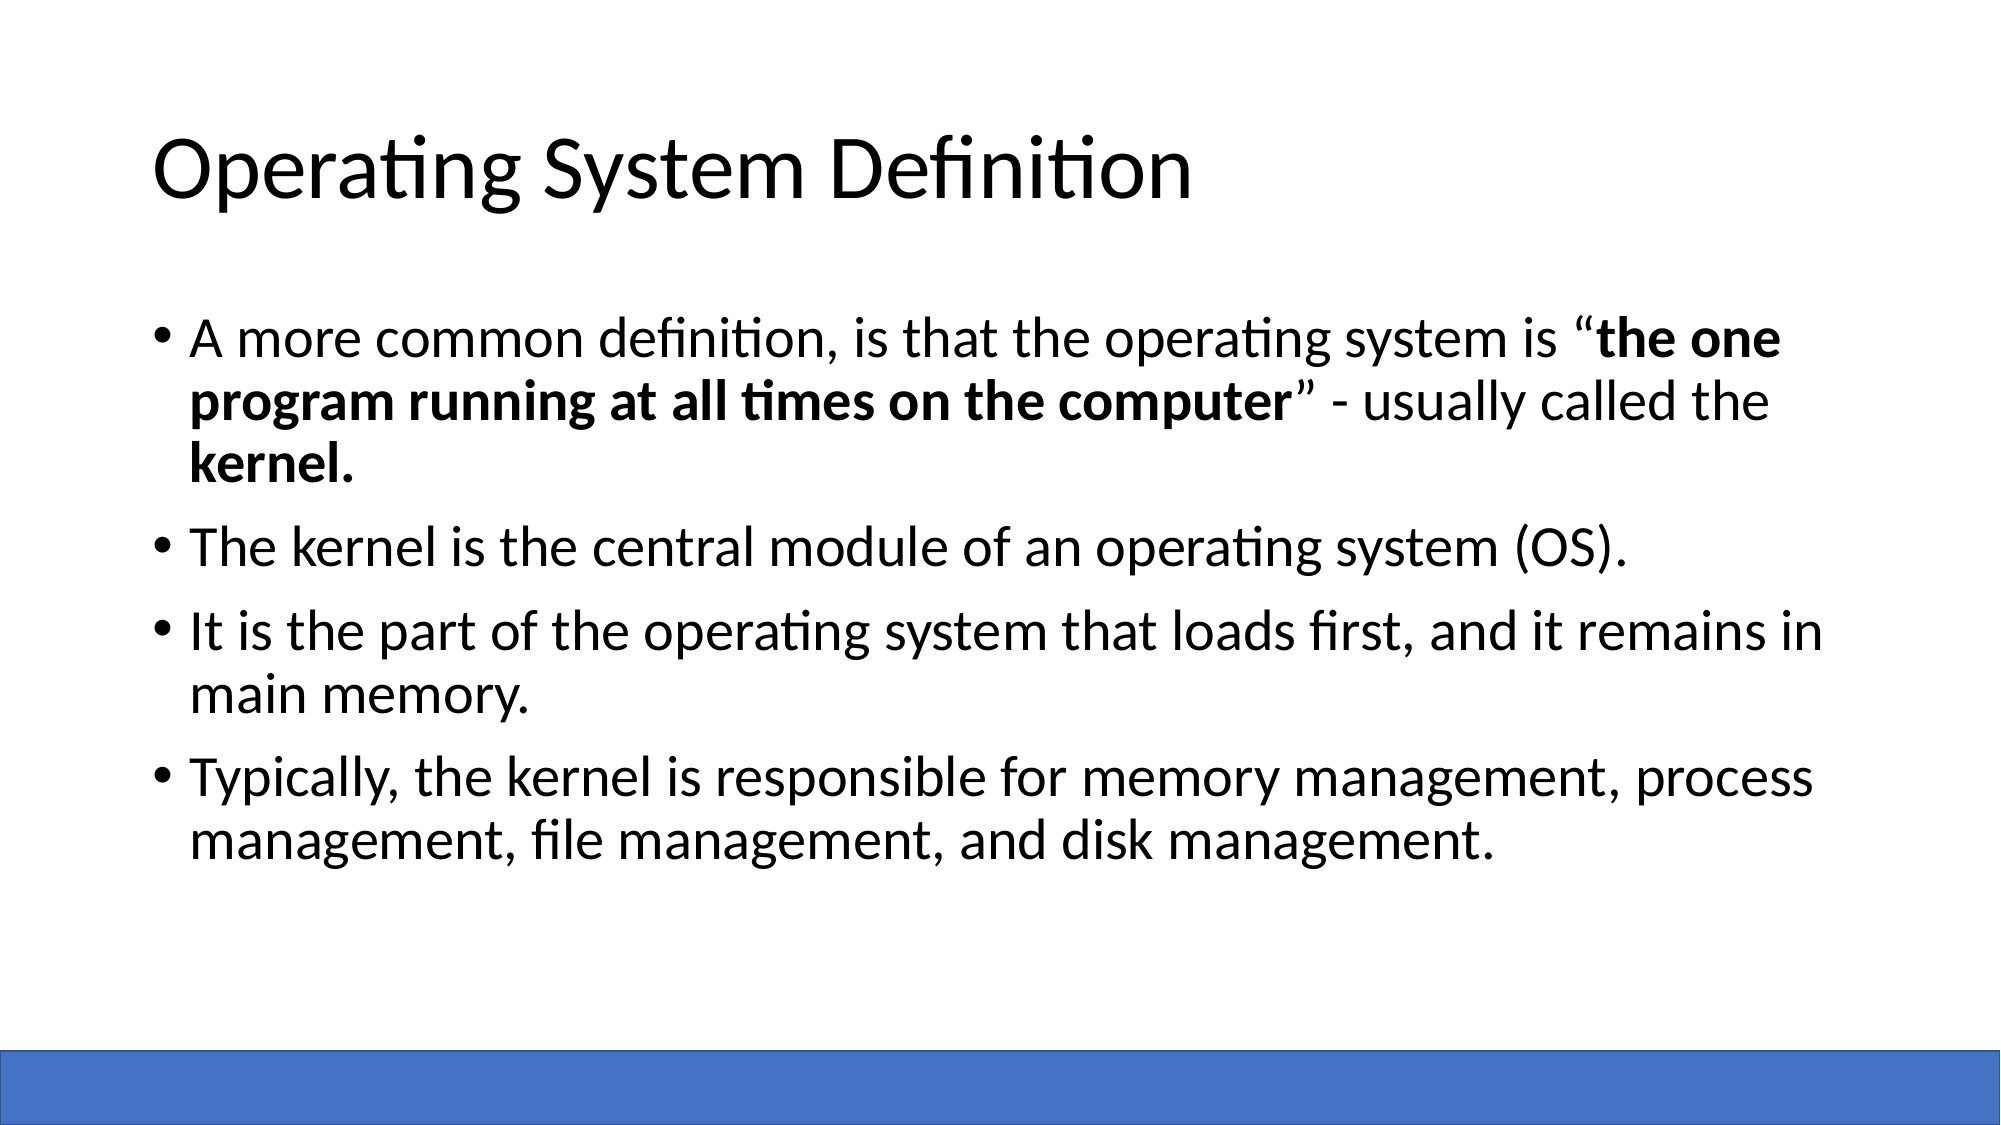

# Operating System Definition
A more common definition, is that the operating system is “the one program running at all times on the computer” - usually called the kernel.
The kernel is the central module of an operating system (OS).
It is the part of the operating system that loads first, and it remains in main memory.
Typically, the kernel is responsible for memory management, process management, file management, and disk management.